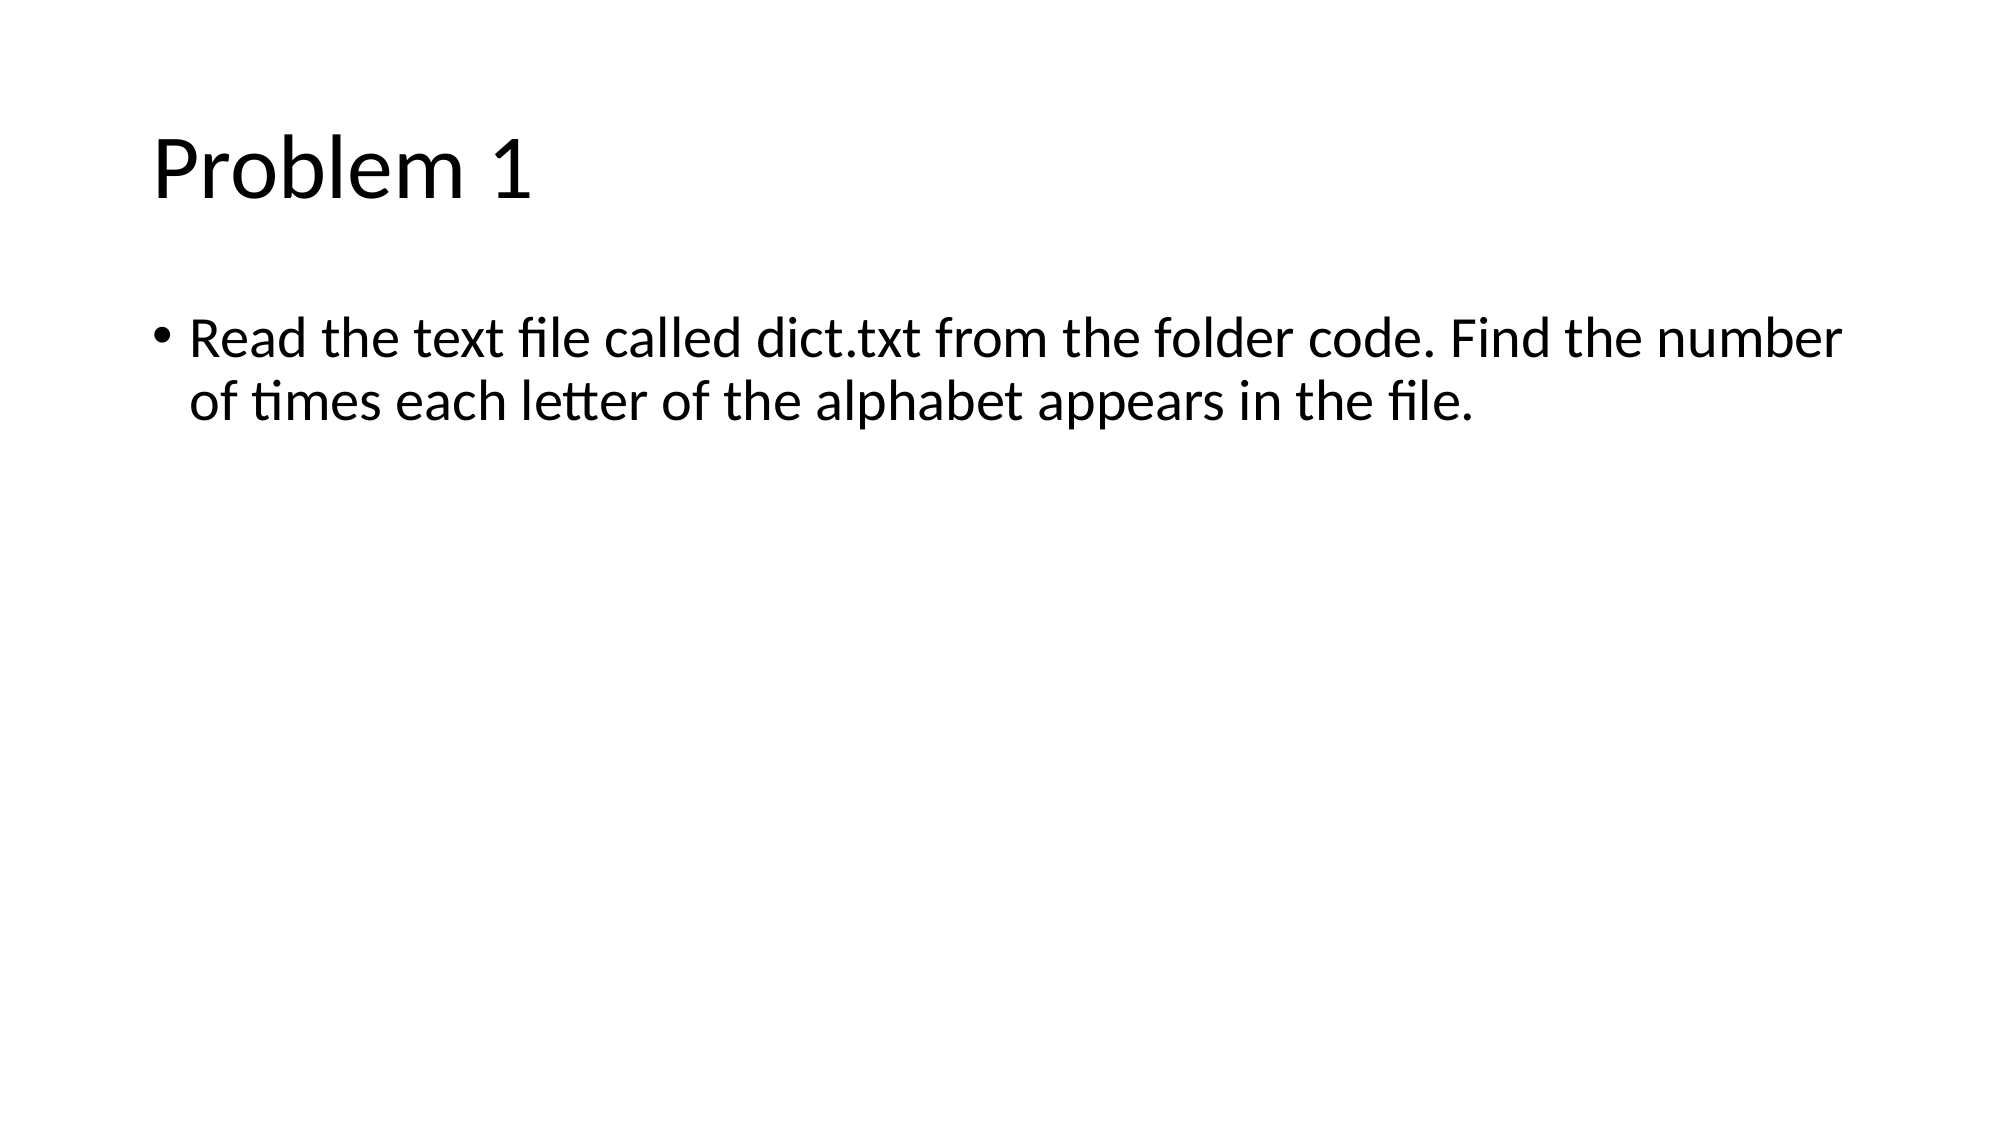

# Problem 1
Read the text file called dict.txt from the folder code. Find the number of times each letter of the alphabet appears in the file.